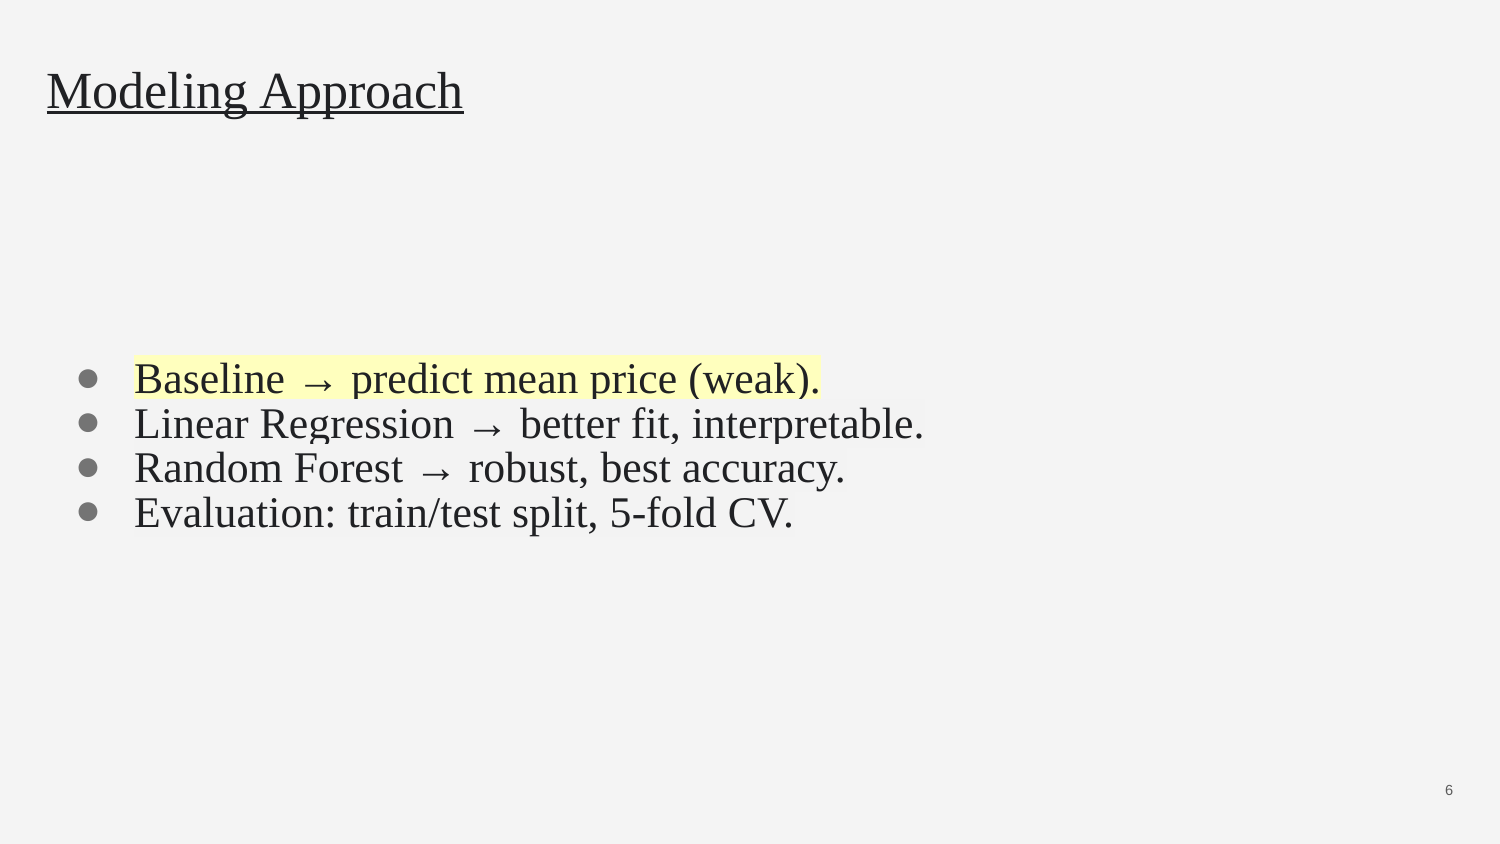

Modeling Approach
Baseline → predict mean price (weak).
Linear Regression → better fit, interpretable.
Random Forest → robust, best accuracy.
Evaluation: train/test split, 5-fold CV.
6